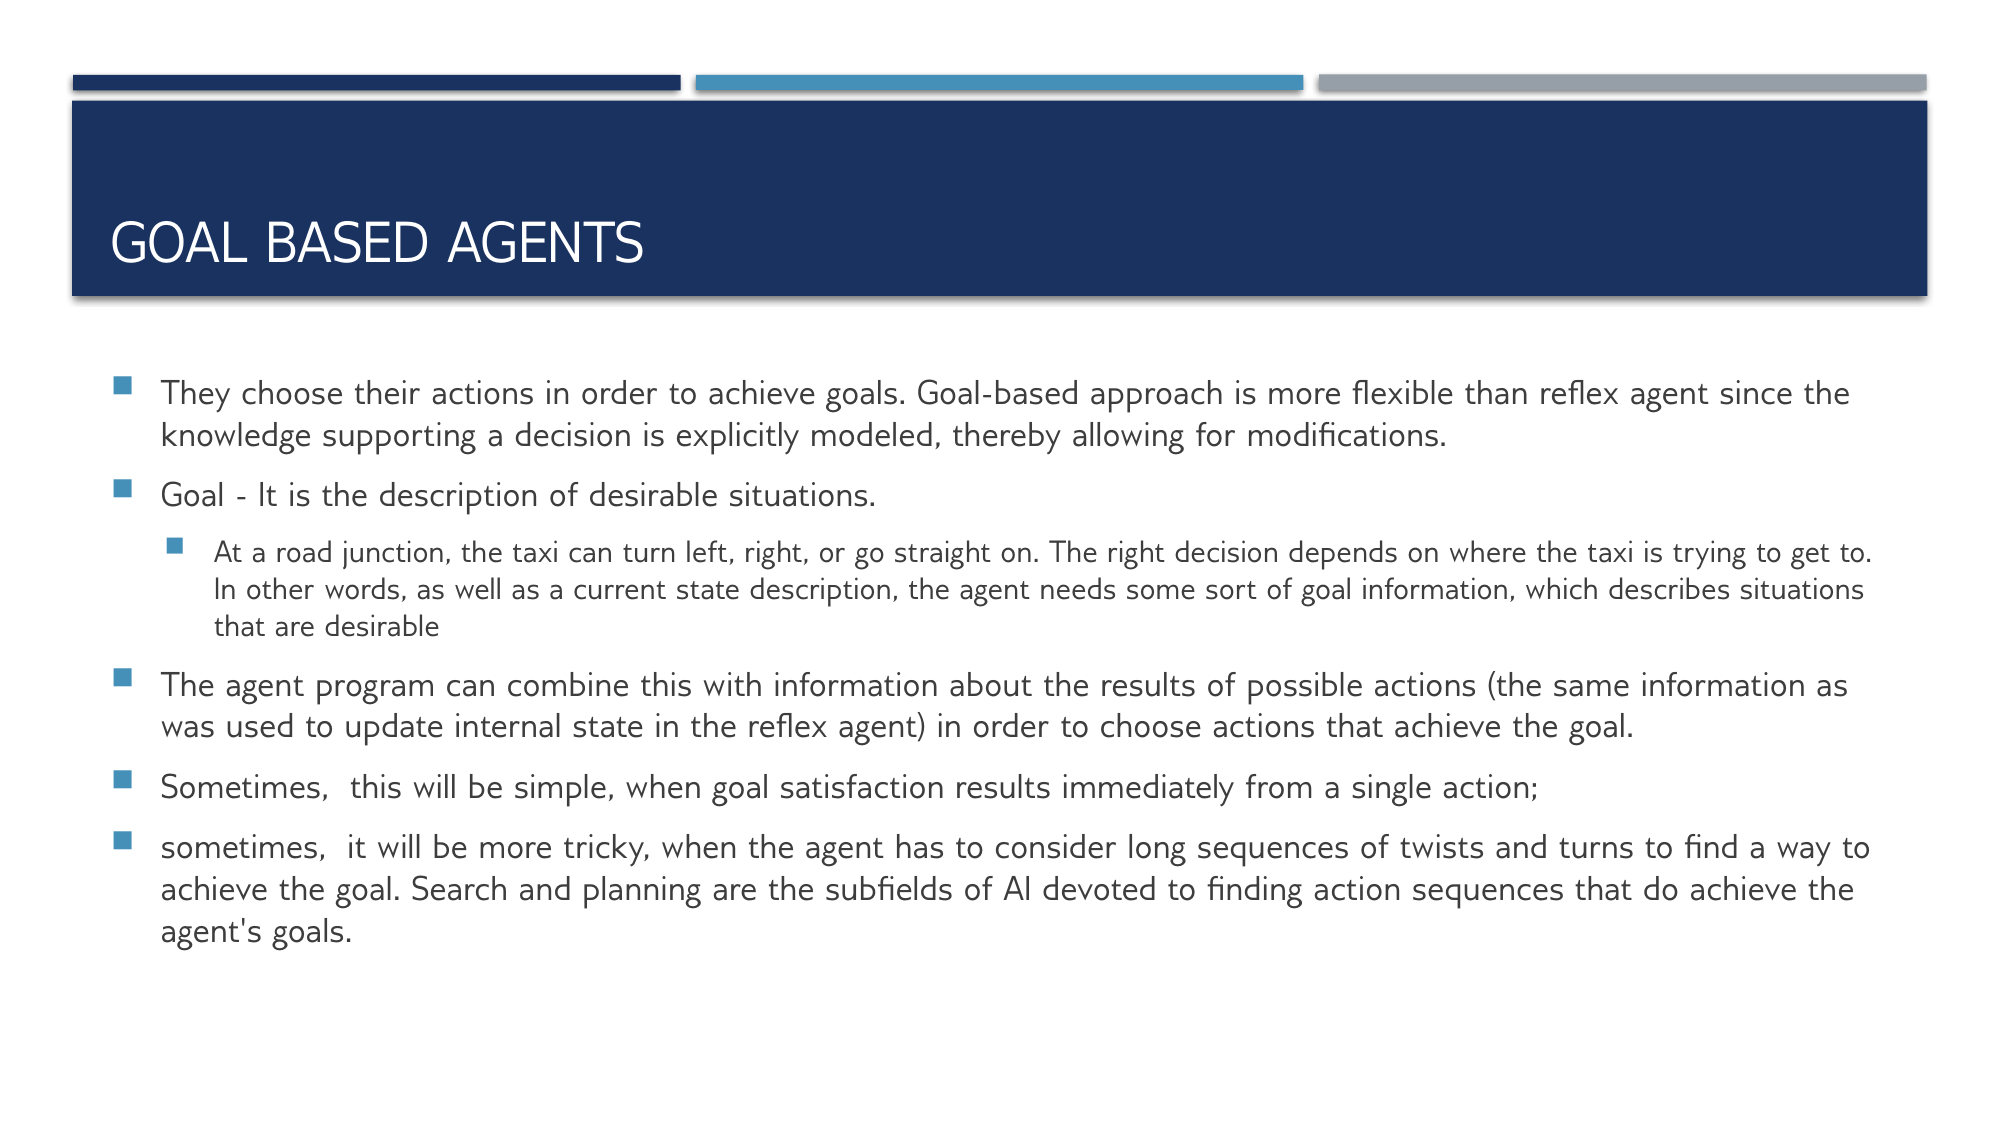

# Goal Based agents
They choose their actions in order to achieve goals. Goal-based approach is more flexible than reflex agent since the knowledge supporting a decision is explicitly modeled, thereby allowing for modifications.
Goal − It is the description of desirable situations.
At a road junction, the taxi can turn left, right, or go straight on. The right decision depends on where the taxi is trying to get to. In other words, as well as a current state description, the agent needs some sort of goal information, which describes situations that are desirable
The agent program can combine this with information about the results of possible actions (the same information as was used to update internal state in the reflex agent) in order to choose actions that achieve the goal.
Sometimes,  this will be simple, when goal satisfaction results immediately from a single action;
sometimes,  it will be more tricky, when the agent has to consider long sequences of twists and turns to find a way to achieve the goal. Search and planning are the subfields of AI devoted to finding action sequences that do achieve the agent's goals.